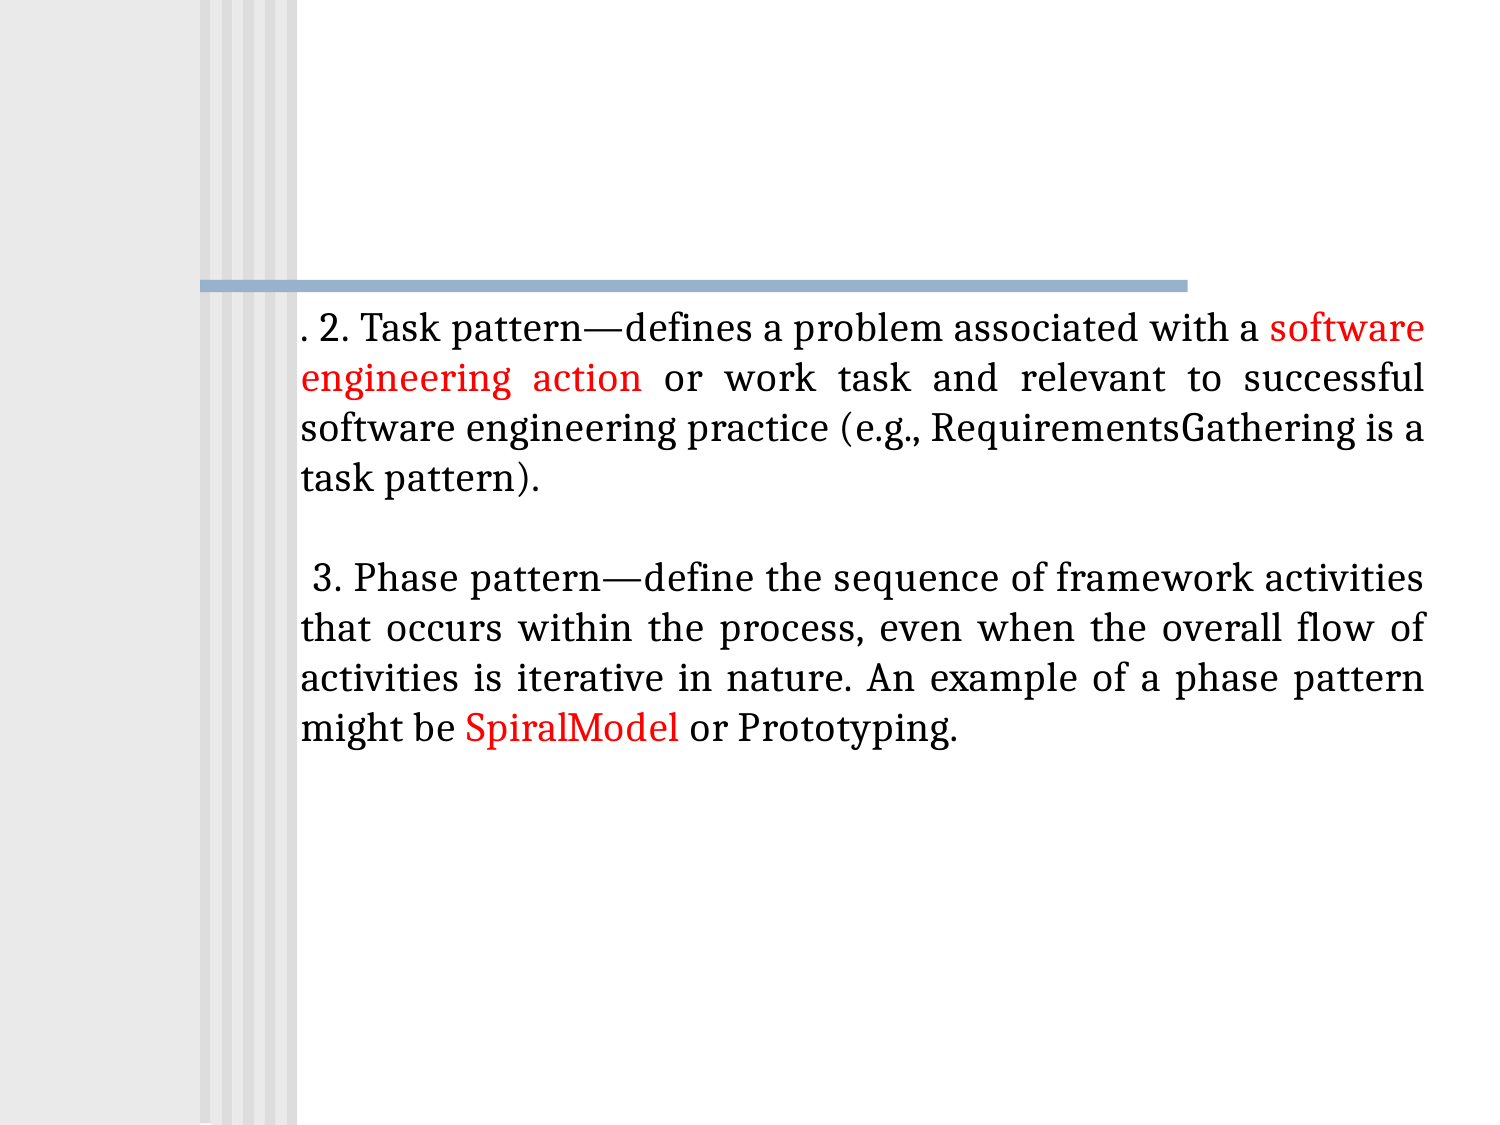

. 2. Task pattern—defines a problem associated with a software engineering action or work task and relevant to successful software engineering practice (e.g., RequirementsGathering is a task pattern).

 3. Phase pattern—define the sequence of framework activities that occurs within the process, even when the overall flow of activities is iterative in nature. An example of a phase pattern might be SpiralModel or Prototyping.